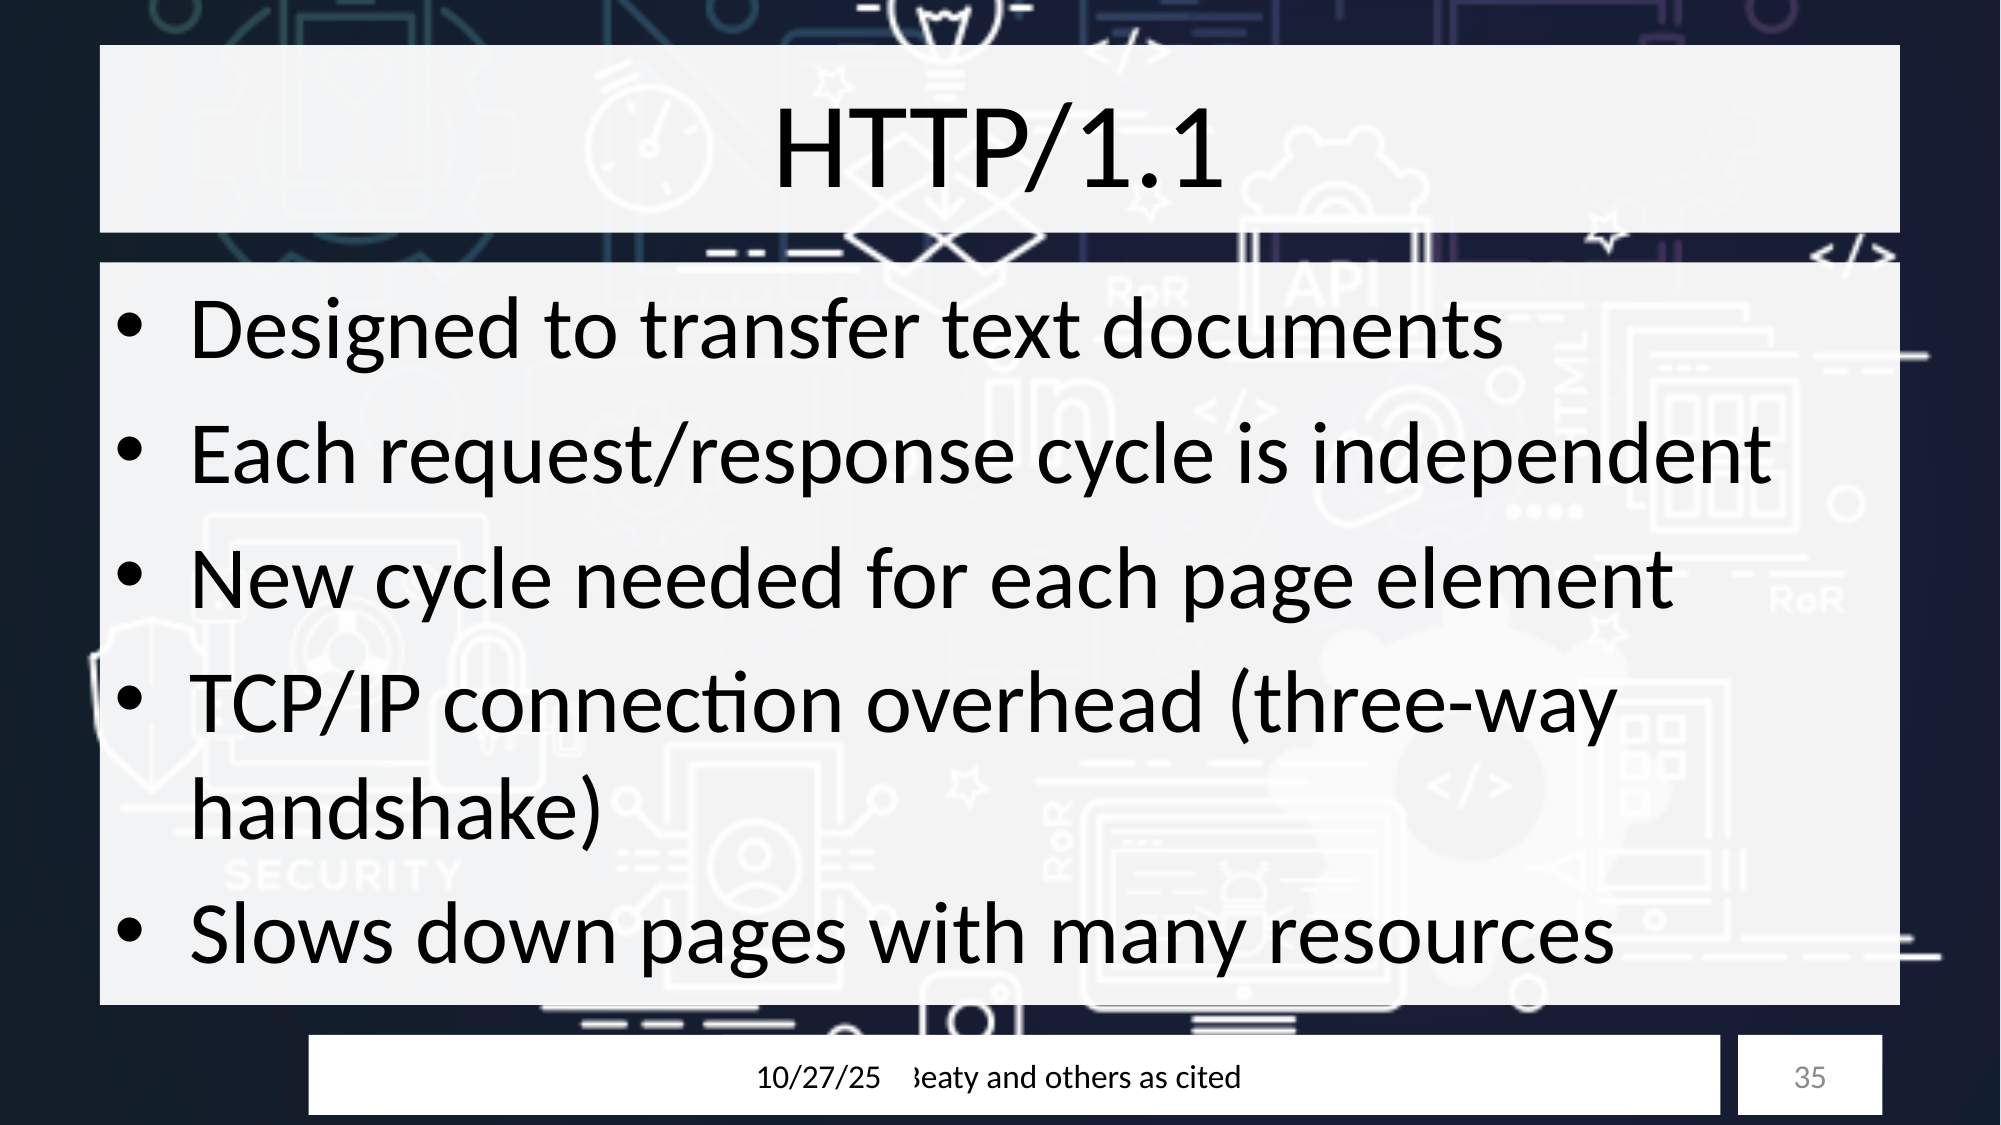

# HTTP/1.1
Designed to transfer text documents
Each request/response cycle is independent
New cycle needed for each page element
TCP/IP connection overhead (three-way handshake)
Slows down pages with many resources

© Steve Beaty and others as cited
35
10/27/25